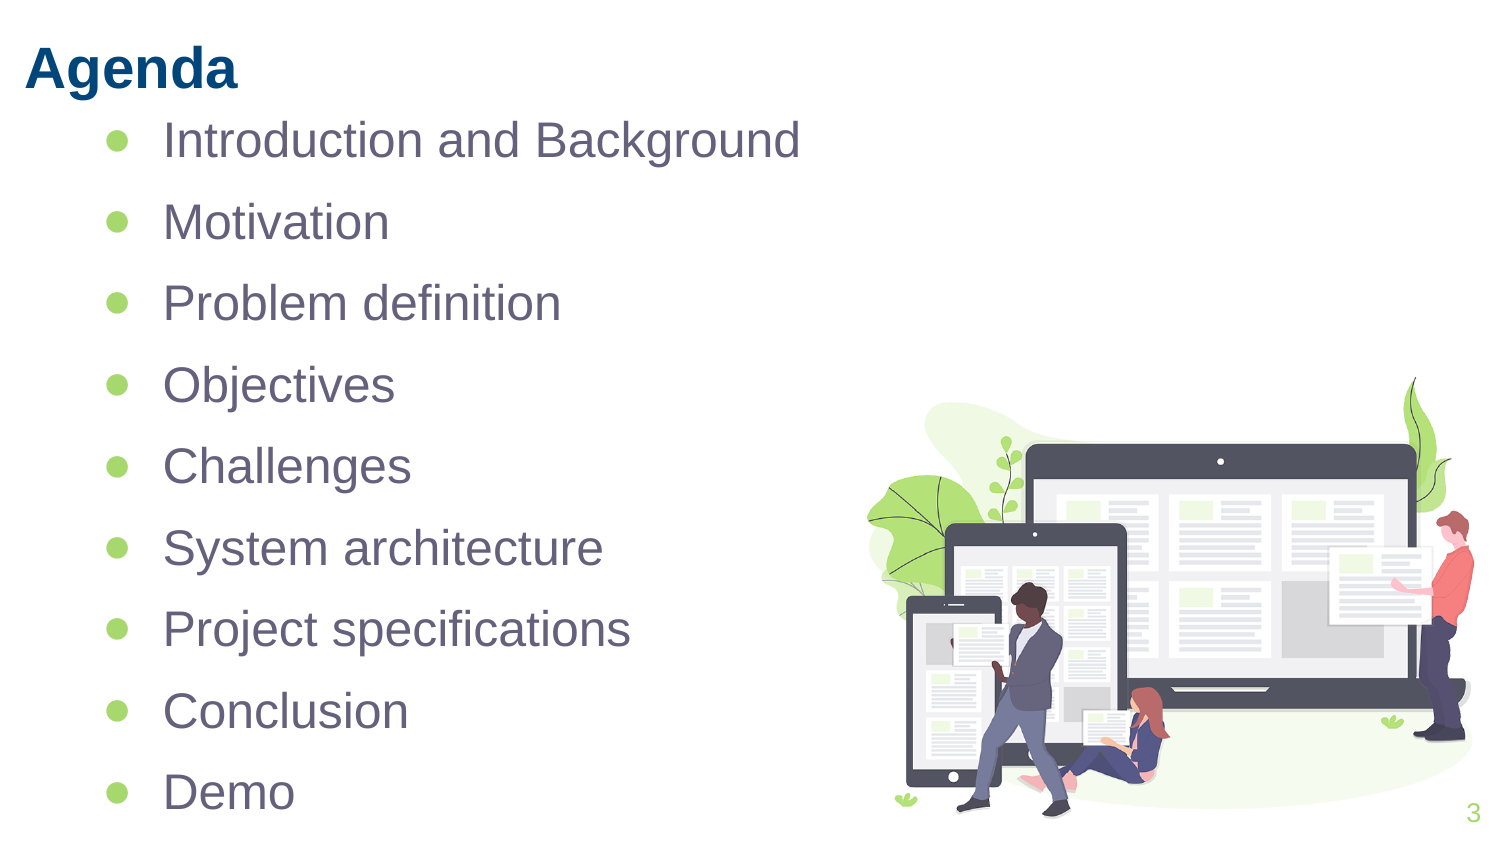

# Agenda
Introduction and Background
Motivation
Problem definition
Objectives
Challenges
System architecture
Project specifications
Conclusion
Demo

3